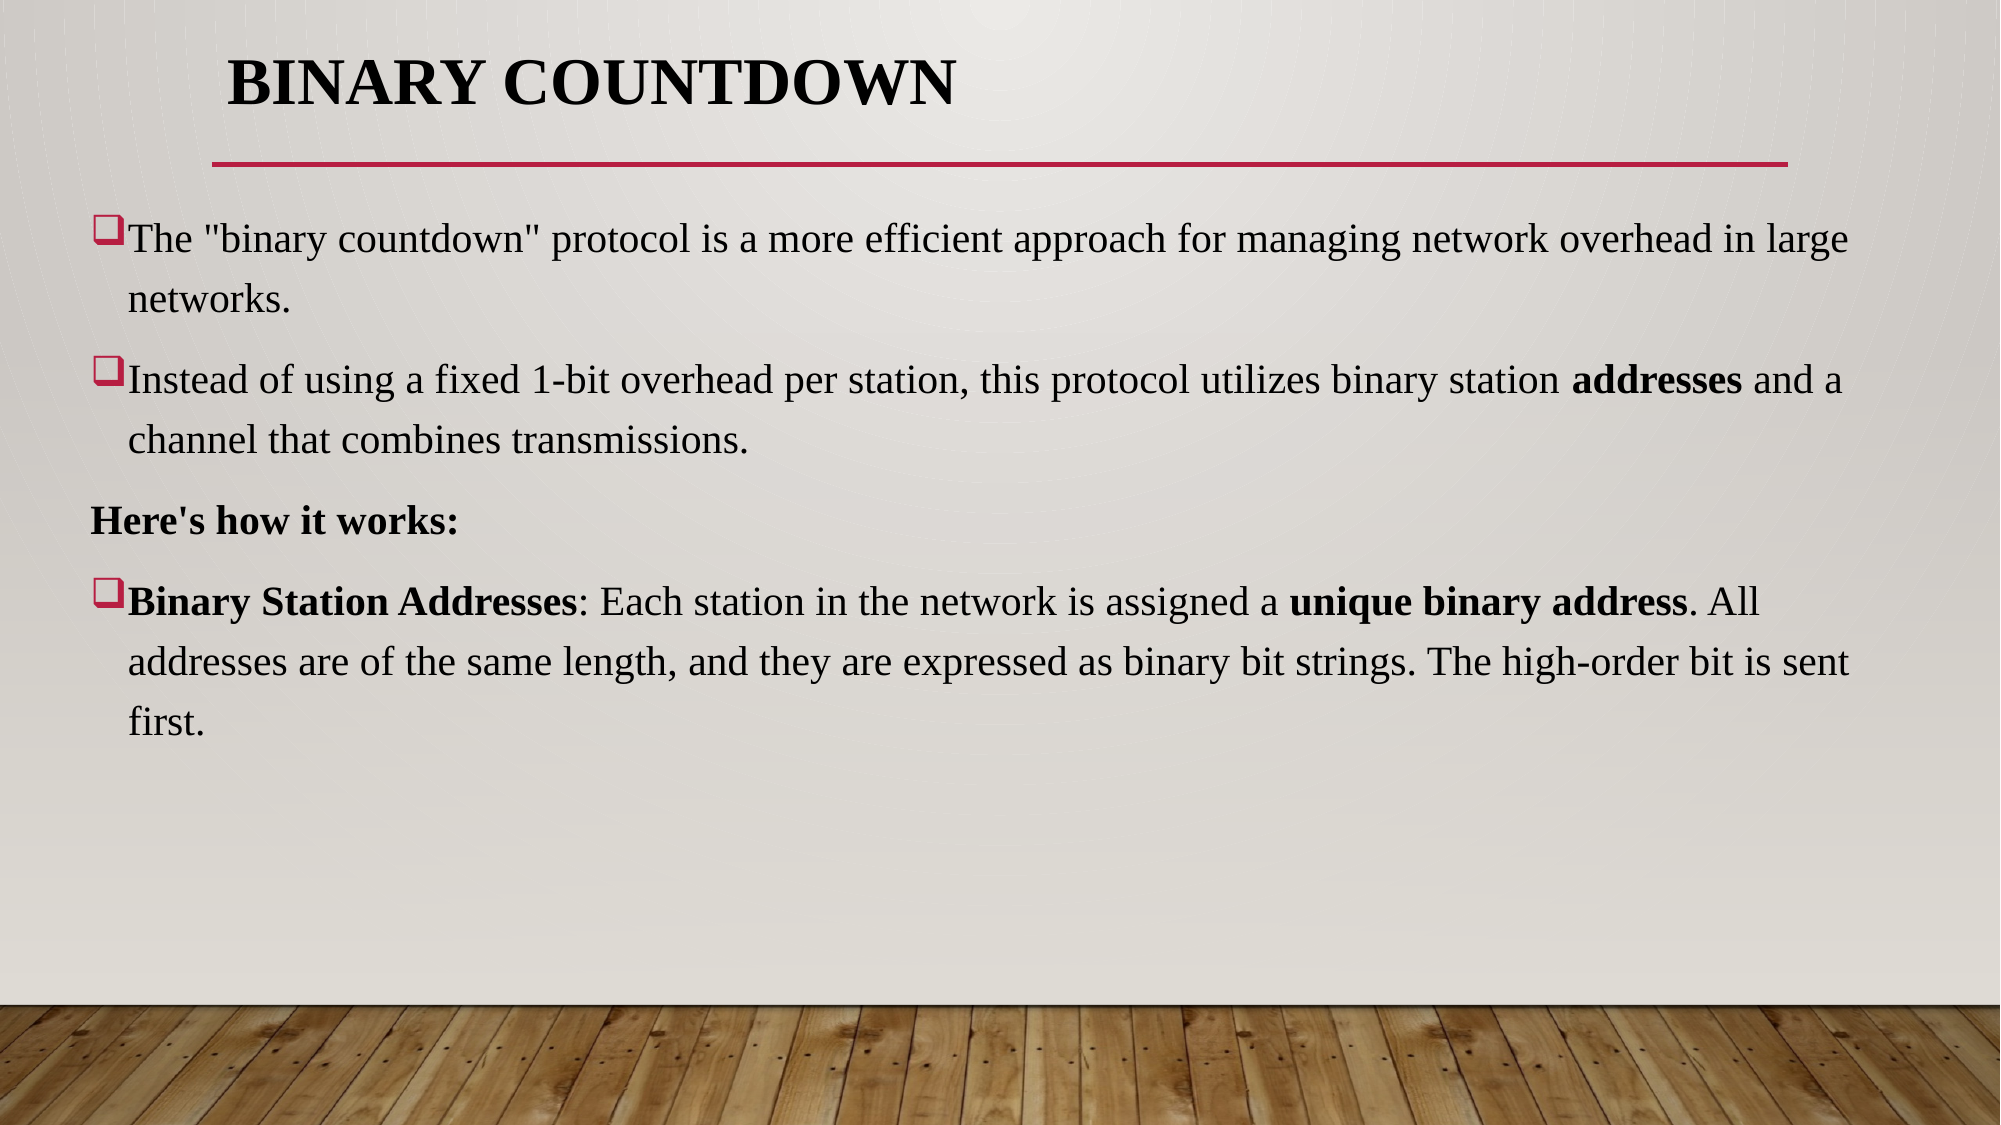

# BINARY COUNTDOWN
The "binary countdown" protocol is a more efficient approach for managing network overhead in large networks.
Instead of using a fixed 1-bit overhead per station, this protocol utilizes binary station addresses and a channel that combines transmissions.
Here's how it works:
Binary Station Addresses: Each station in the network is assigned a unique binary address. All addresses are of the same length, and they are expressed as binary bit strings. The high-order bit is sent first.